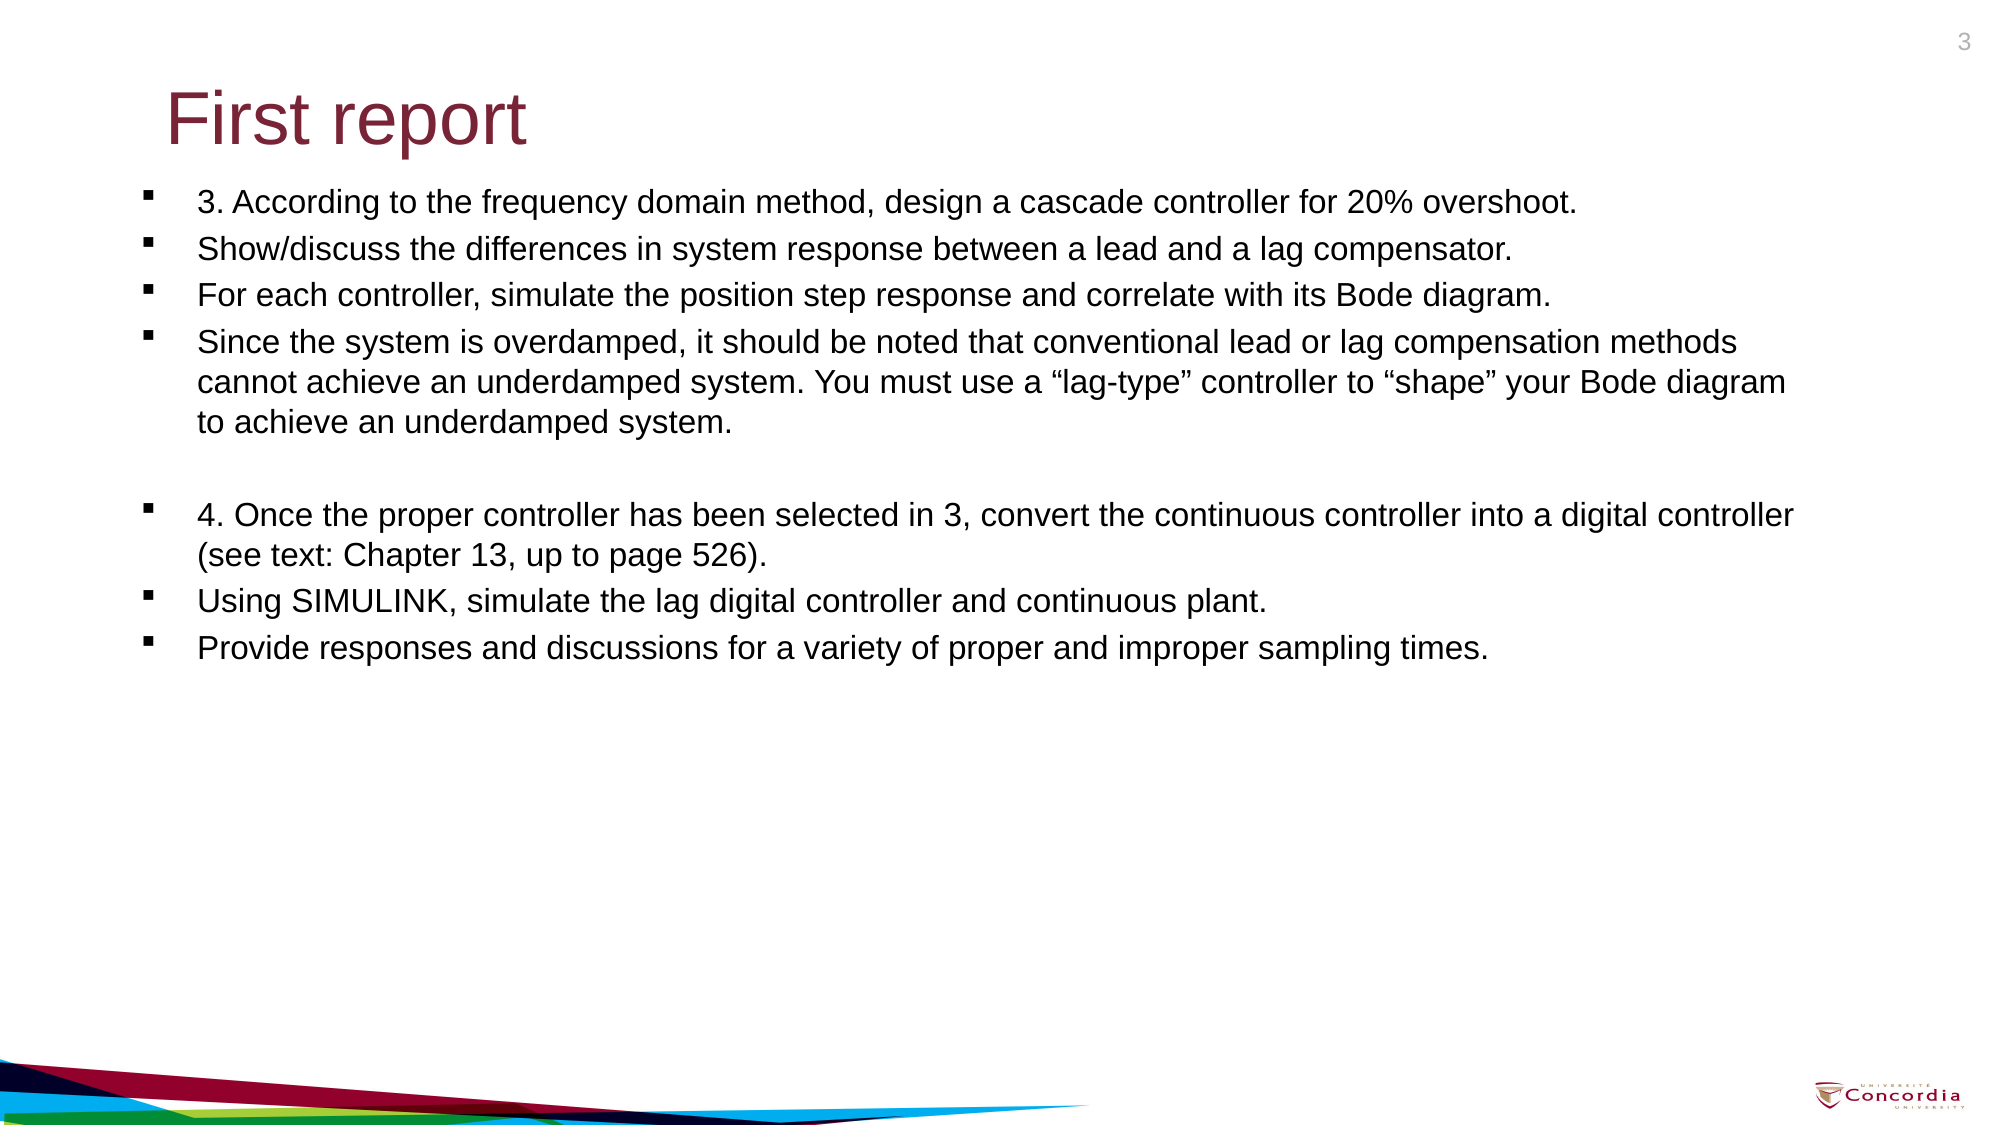

3
# First report
3. According to the frequency domain method, design a cascade controller for 20% overshoot.
Show/discuss the differences in system response between a lead and a lag compensator.
For each controller, simulate the position step response and correlate with its Bode diagram.
Since the system is overdamped, it should be noted that conventional lead or lag compensation methods cannot achieve an underdamped system. You must use a “lag-type” controller to “shape” your Bode diagram to achieve an underdamped system.

4. Once the proper controller has been selected in 3, convert the continuous controller into a digital controller (see text: Chapter 13, up to page 526).
Using SIMULINK, simulate the lag digital controller and continuous plant.
Provide responses and discussions for a variety of proper and improper sampling times.